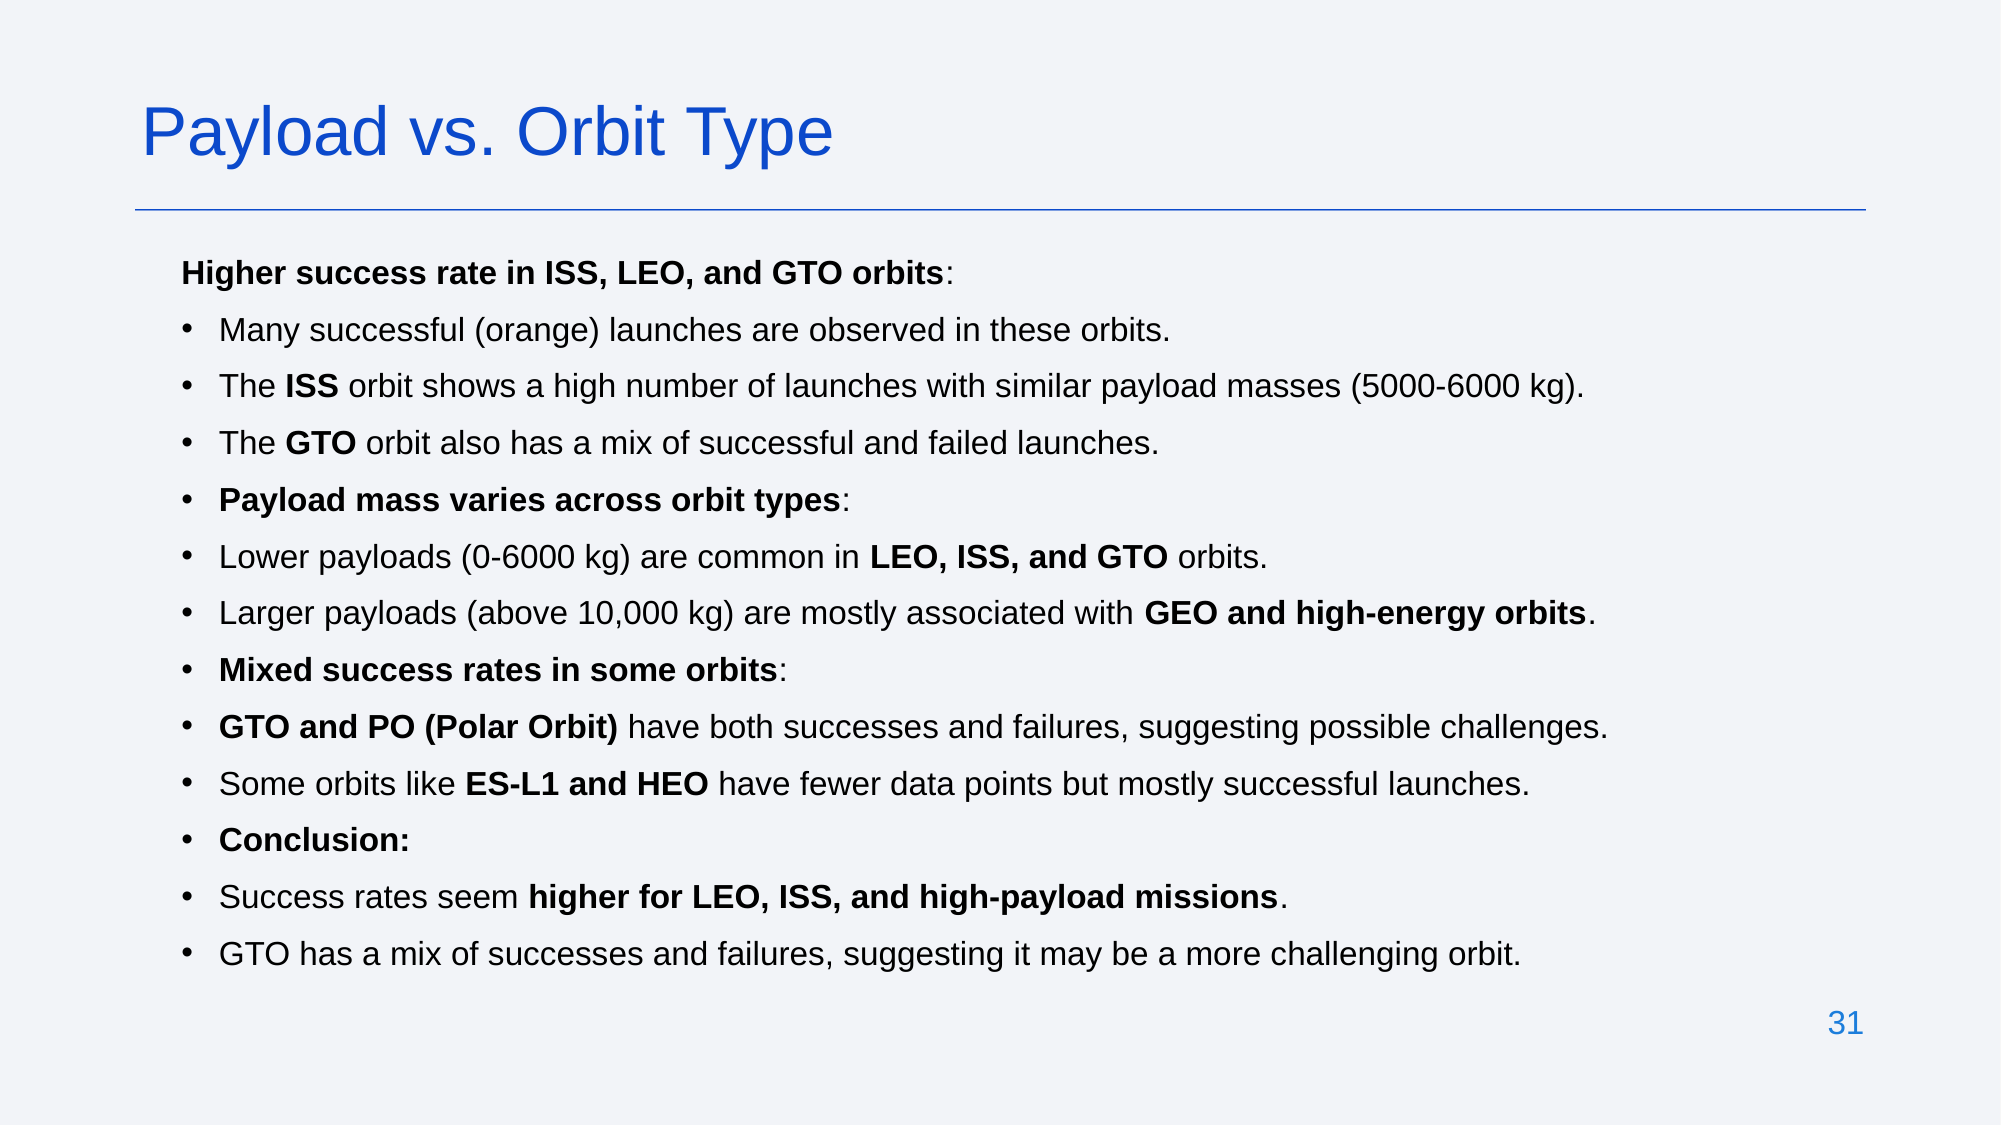

Payload vs. Orbit Type
Higher success rate in ISS, LEO, and GTO orbits:
Many successful (orange) launches are observed in these orbits.
The ISS orbit shows a high number of launches with similar payload masses (5000-6000 kg).
The GTO orbit also has a mix of successful and failed launches.
Payload mass varies across orbit types:
Lower payloads (0-6000 kg) are common in LEO, ISS, and GTO orbits.
Larger payloads (above 10,000 kg) are mostly associated with GEO and high-energy orbits.
Mixed success rates in some orbits:
GTO and PO (Polar Orbit) have both successes and failures, suggesting possible challenges.
Some orbits like ES-L1 and HEO have fewer data points but mostly successful launches.
Conclusion:
Success rates seem higher for LEO, ISS, and high-payload missions.
GTO has a mix of successes and failures, suggesting it may be a more challenging orbit.
31